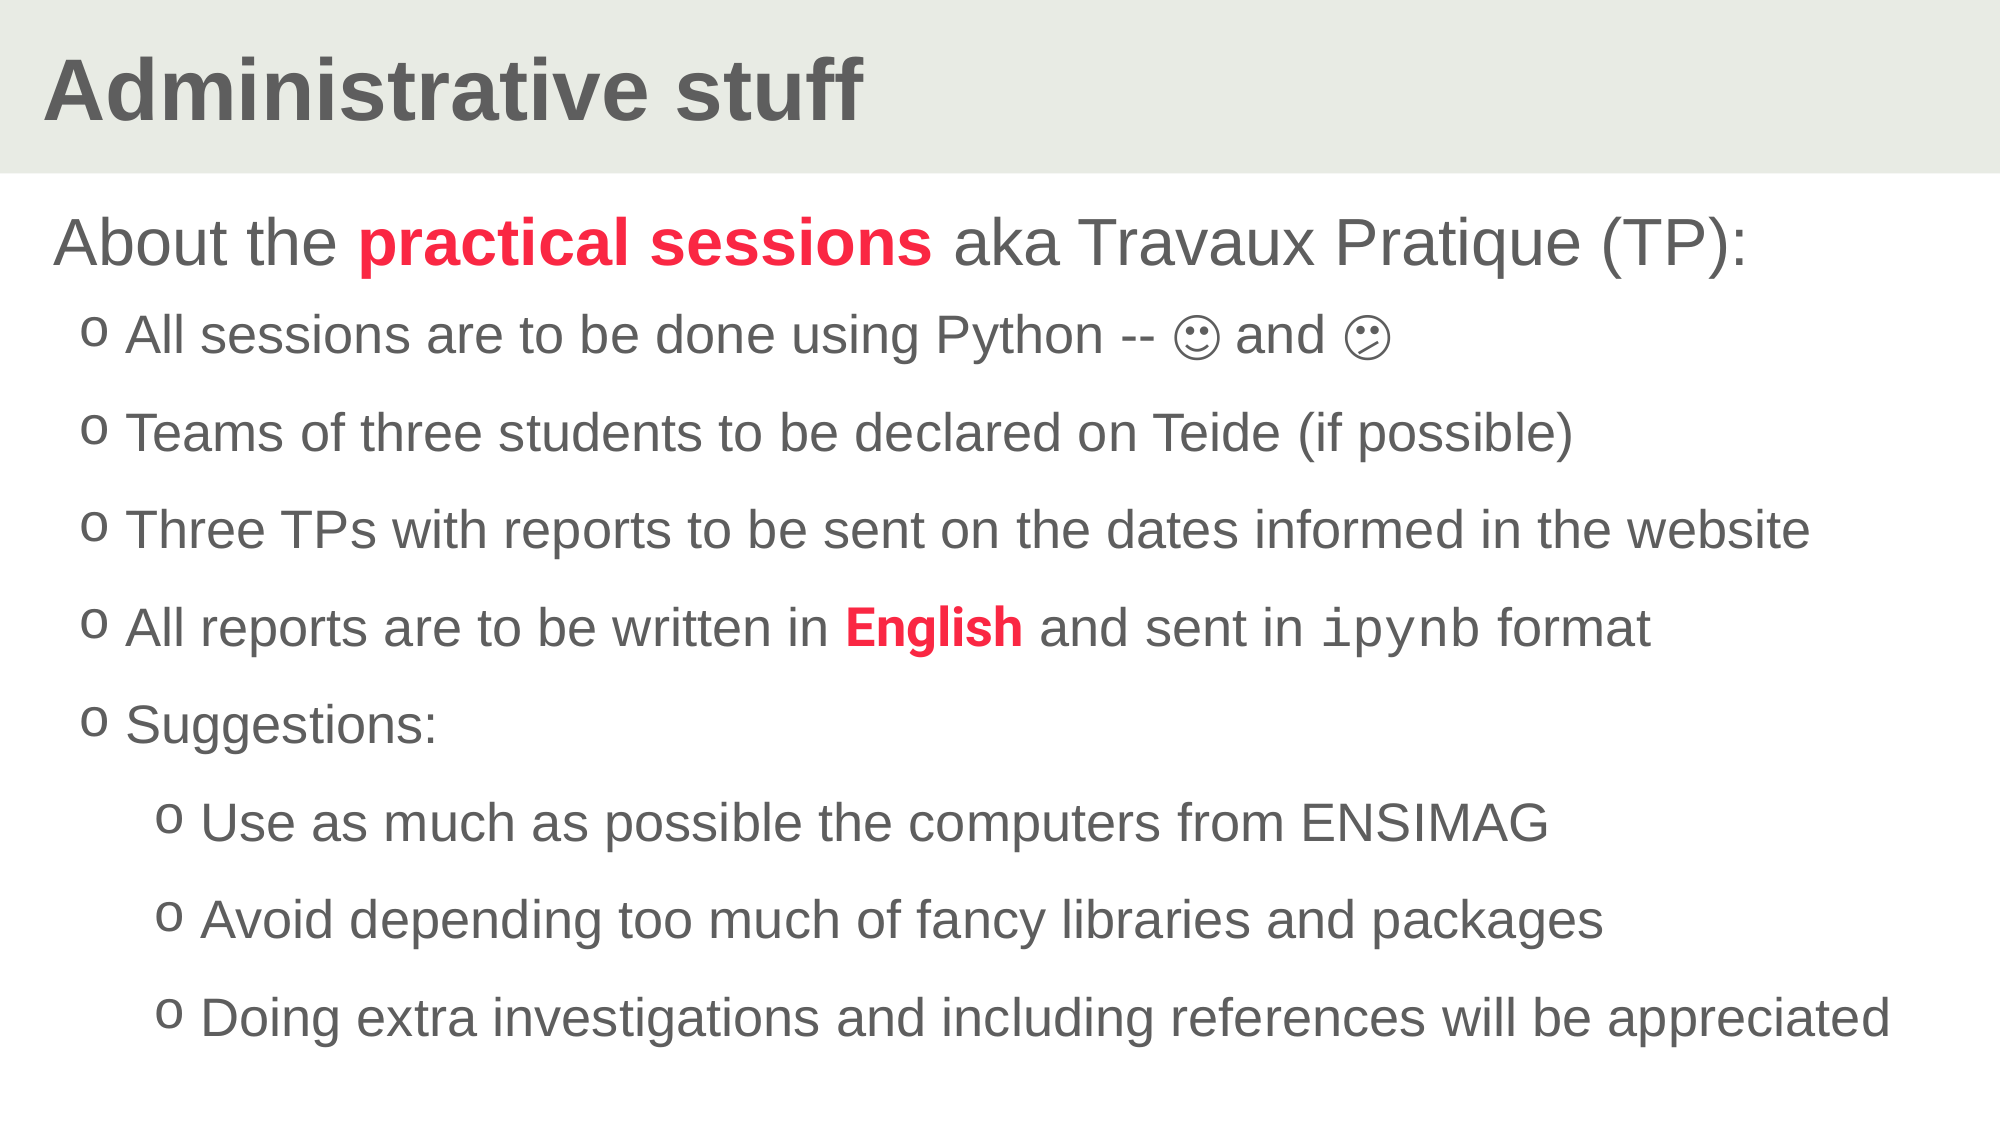

Administrative stuff
About the practical sessions aka Travaux Pratique (TP):

All sessions are to be done using Python -- 🙂 and 😕
Teams of three students to be declared on Teide (if possible)
Three TPs with reports to be sent on the dates informed in the website
All reports are to be written in English and sent in ipynb format
Suggestions:
Use as much as possible the computers from ENSIMAG
Avoid depending too much of fancy libraries and packages
Doing extra investigations and including references will be appreciated